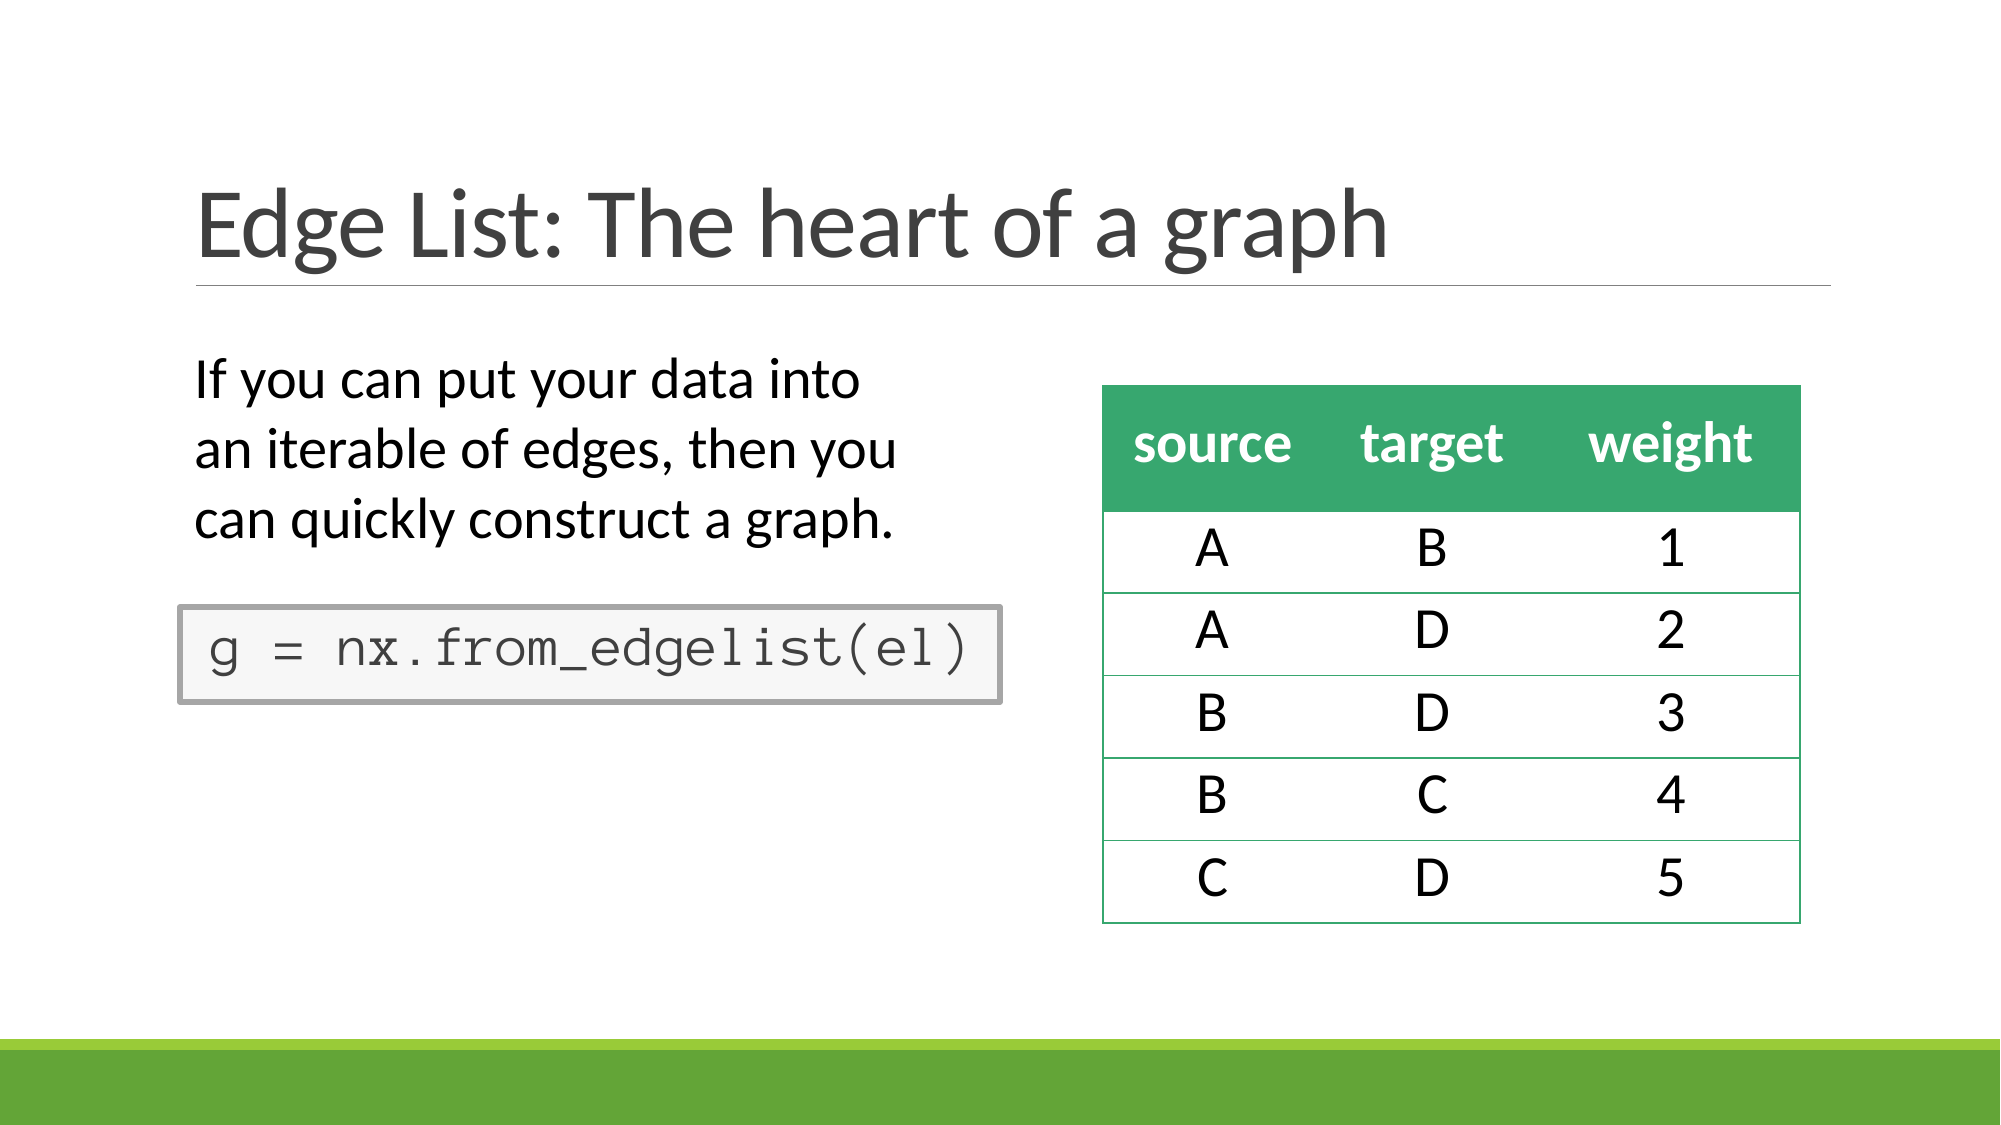

# Edge List: The heart of a graph
If you can put your data into an iterable of edges, then you can quickly construct a graph.
| source | target | weight |
| --- | --- | --- |
| A | B | 1 |
| A | D | 2 |
| B | D | 3 |
| B | C | 4 |
| C | D | 5 |
 g = nx.from_edgelist(el)